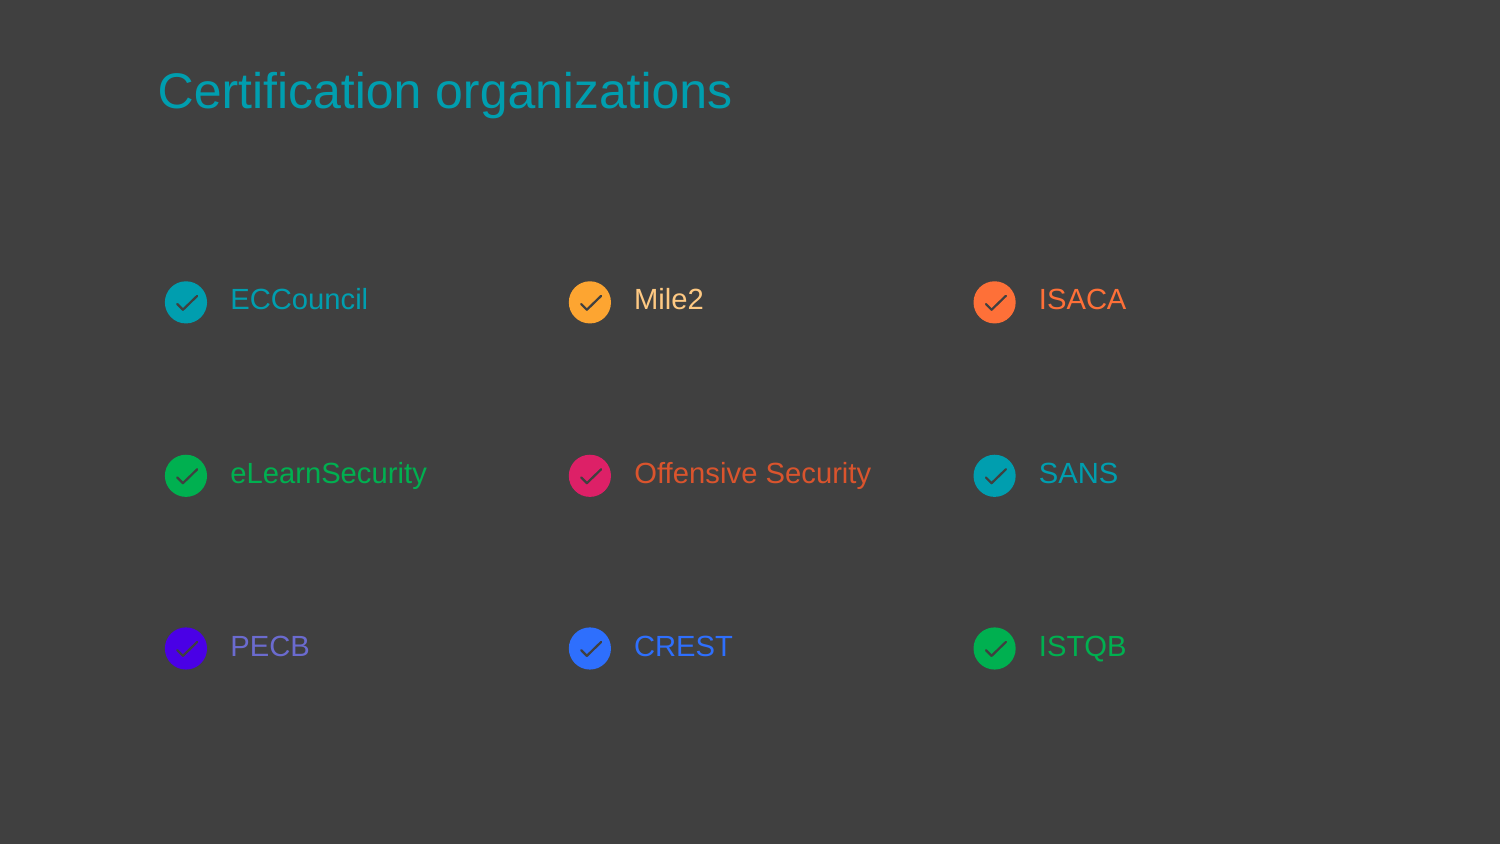

Certification organizations
ECCouncil

Mile2

ISACA

eLearnSecurity

Offensive Security

SANS

PECB

CREST

ISTQB